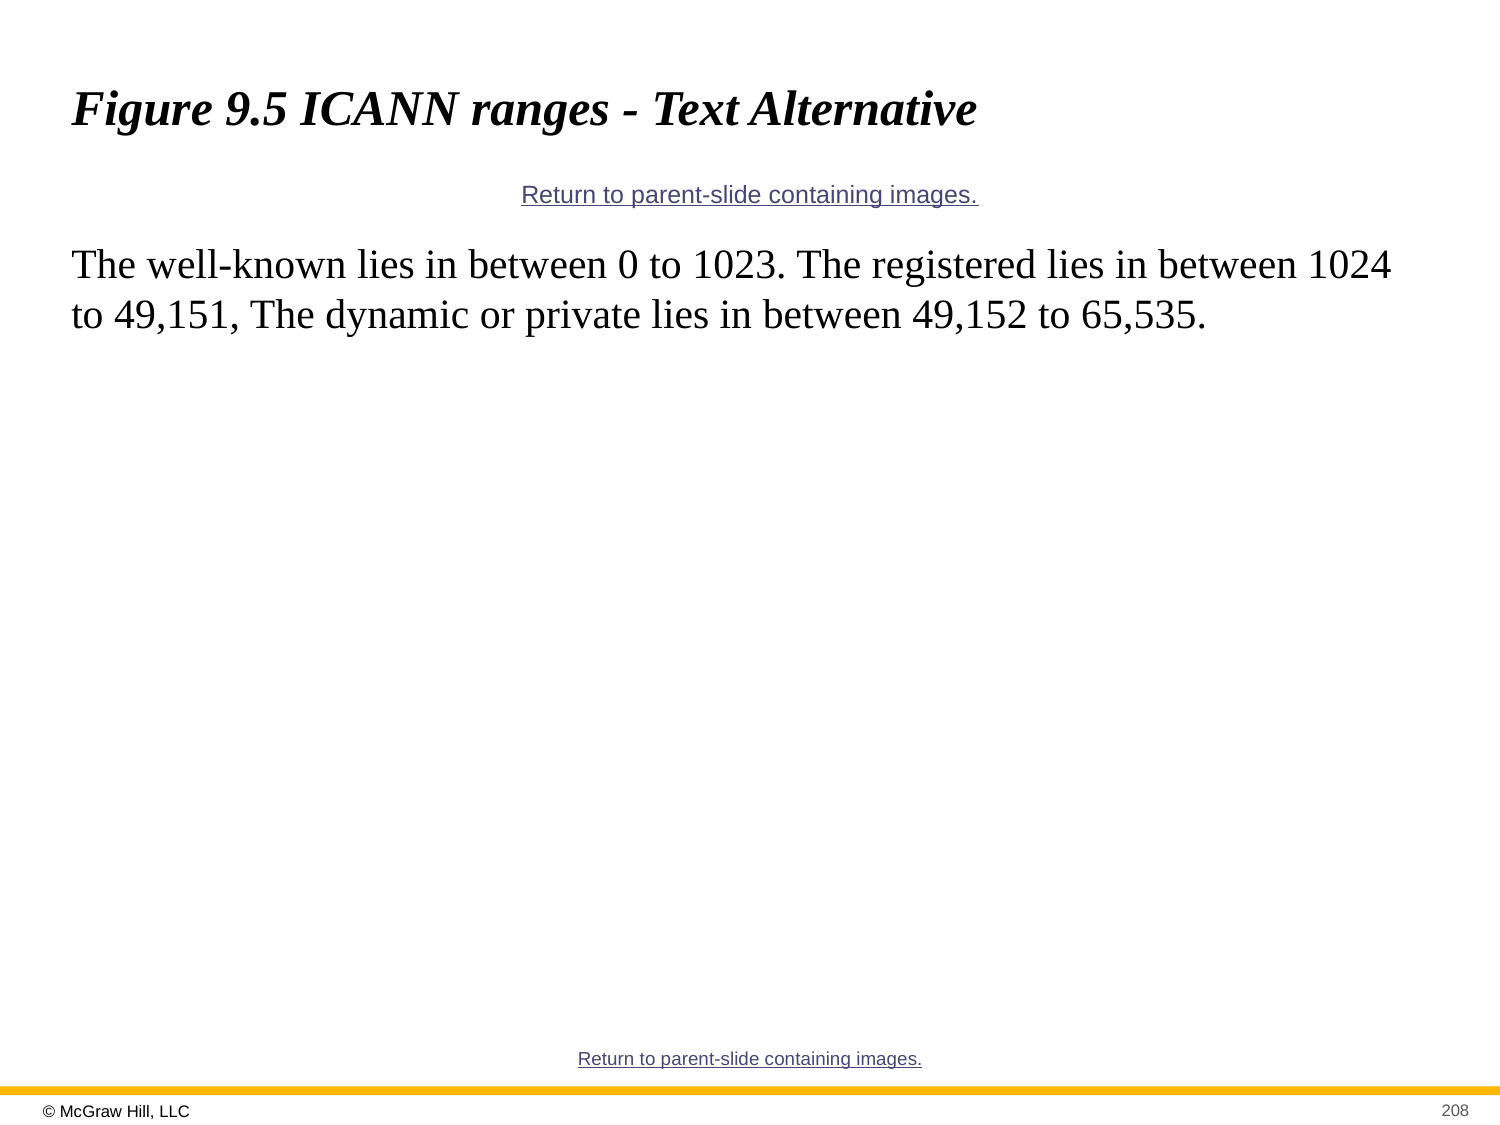

# Figure 9.5 ICANN ranges - Text Alternative
Return to parent-slide containing images.
The well-known lies in between 0 to 1023. The registered lies in between 1024 to 49,151, The dynamic or private lies in between 49,152 to 65,535.
Return to parent-slide containing images.
208